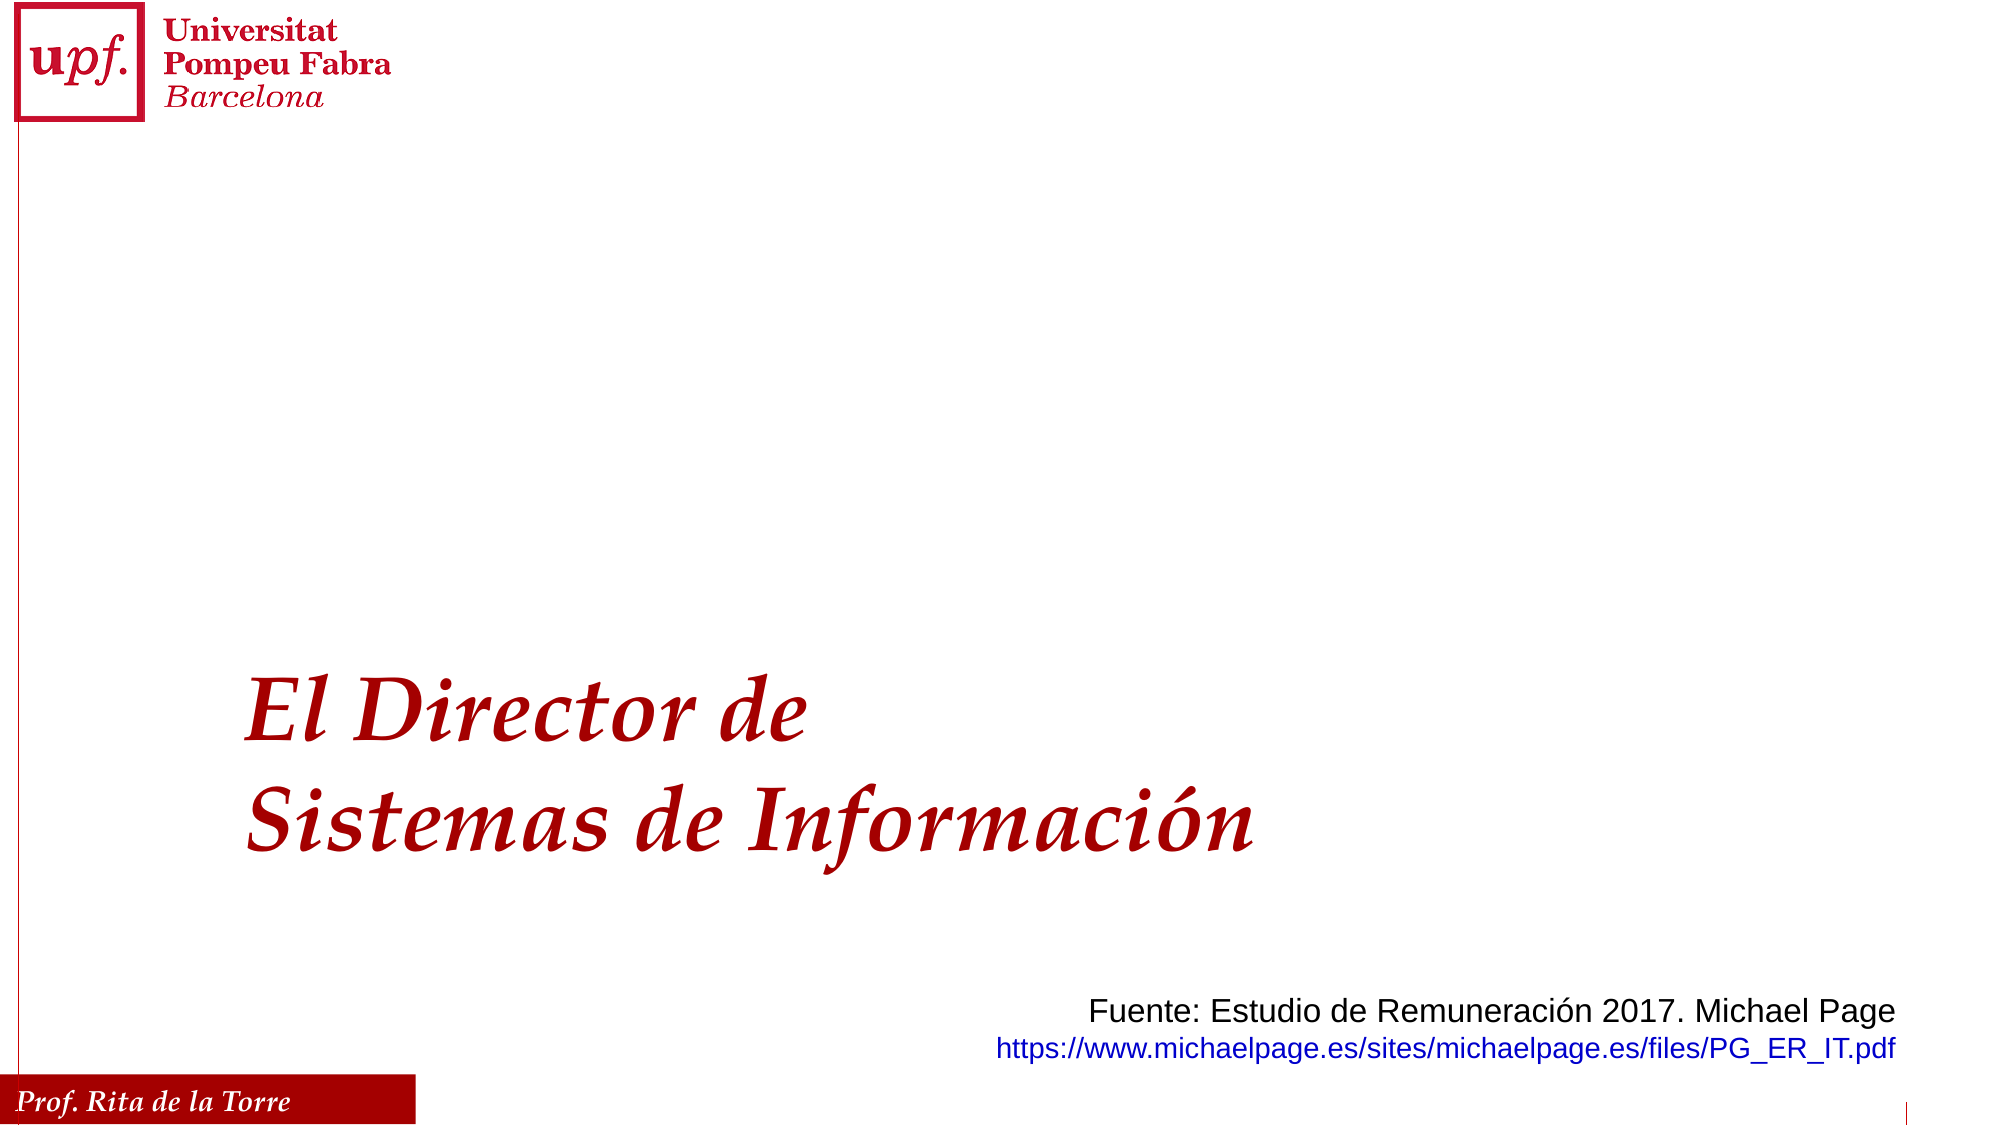

# El Director de Sistemas de Información
Fuente: Estudio de Remuneración 2017. Michael Page
https://www.michaelpage.es/sites/michaelpage.es/files/PG_ER_IT.pdf